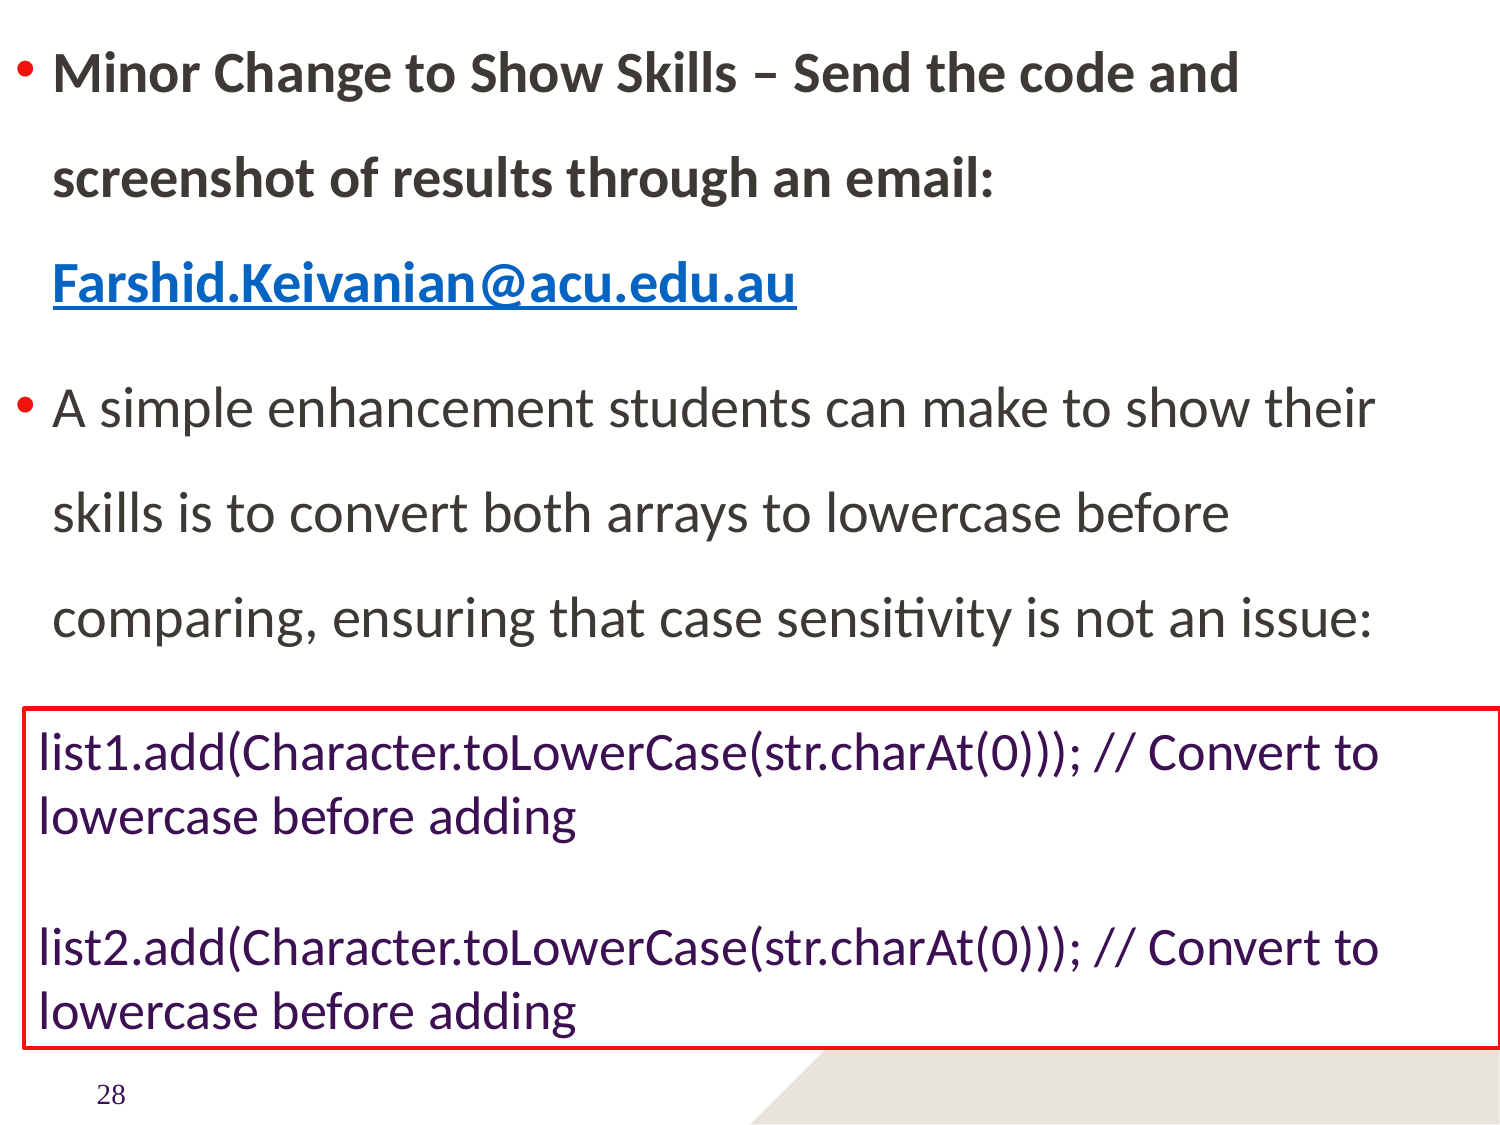

Minor Change to Show Skills – Send the code and screenshot of results through an email: Farshid.Keivanian@acu.edu.au
A simple enhancement students can make to show their skills is to convert both arrays to lowercase before comparing, ensuring that case sensitivity is not an issue:
list1.add(Character.toLowerCase(str.charAt(0))); // Convert to lowercase before adding

list2.add(Character.toLowerCase(str.charAt(0))); // Convert to lowercase before adding
28